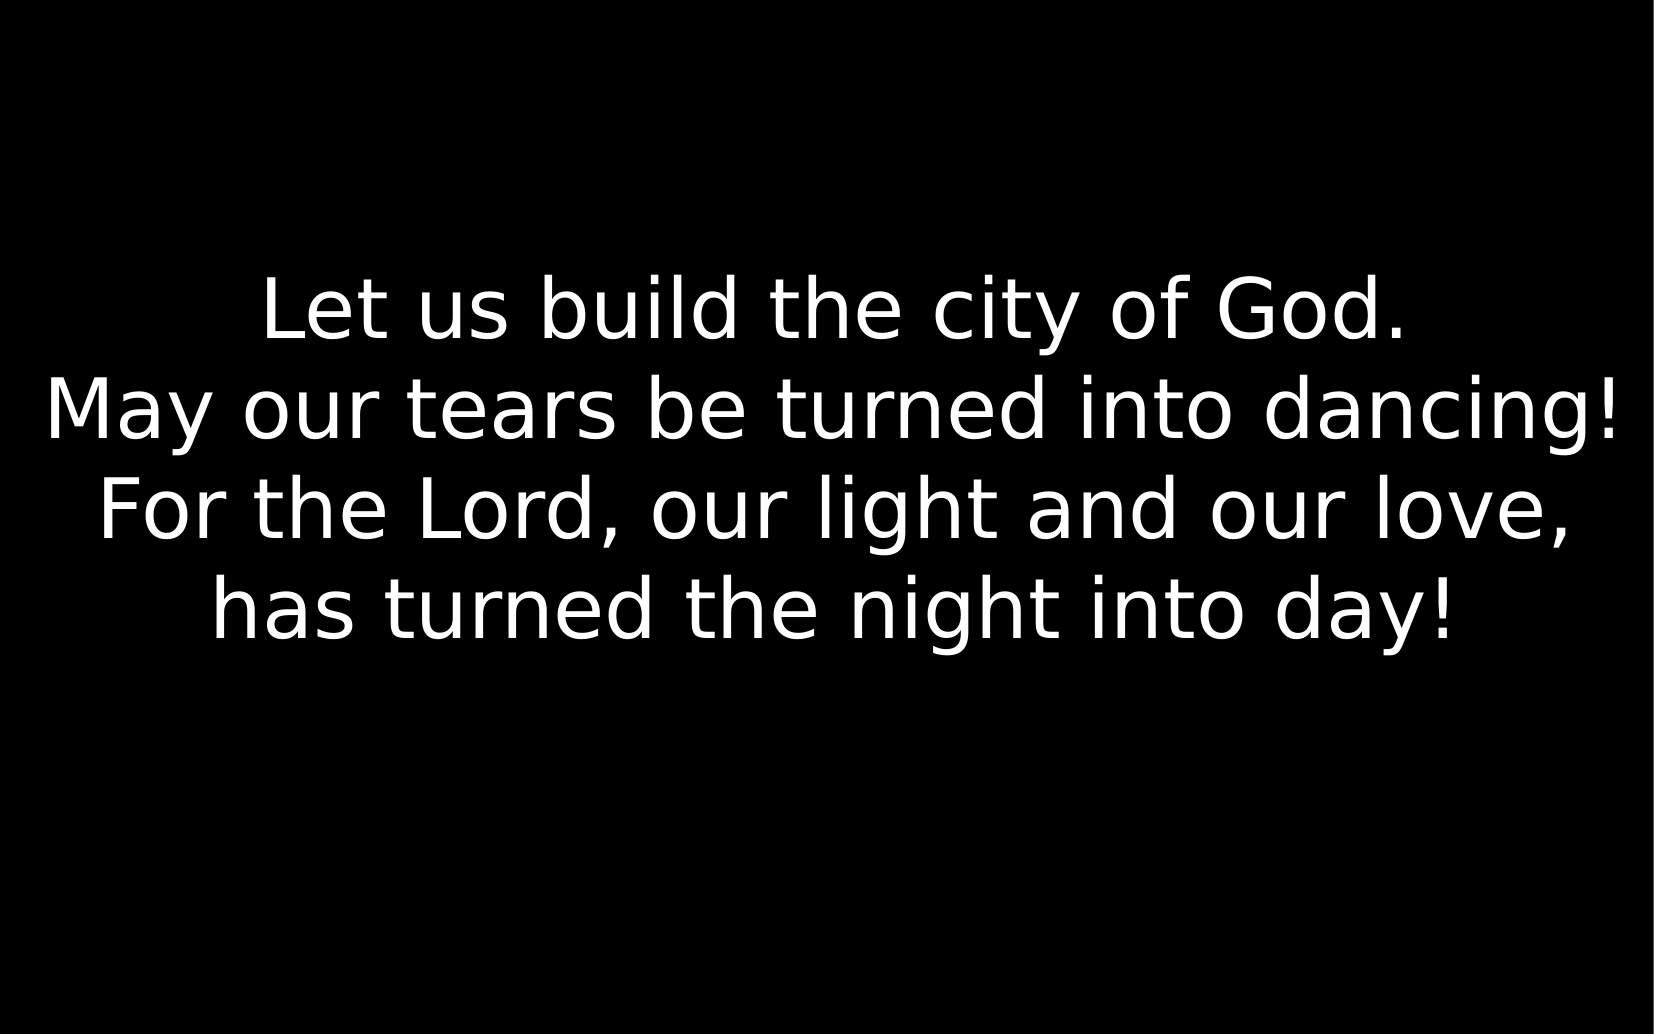

Let us build the city of God.
May our tears be turned into dancing!
For the Lord, our light and our love,
has turned the night into day!